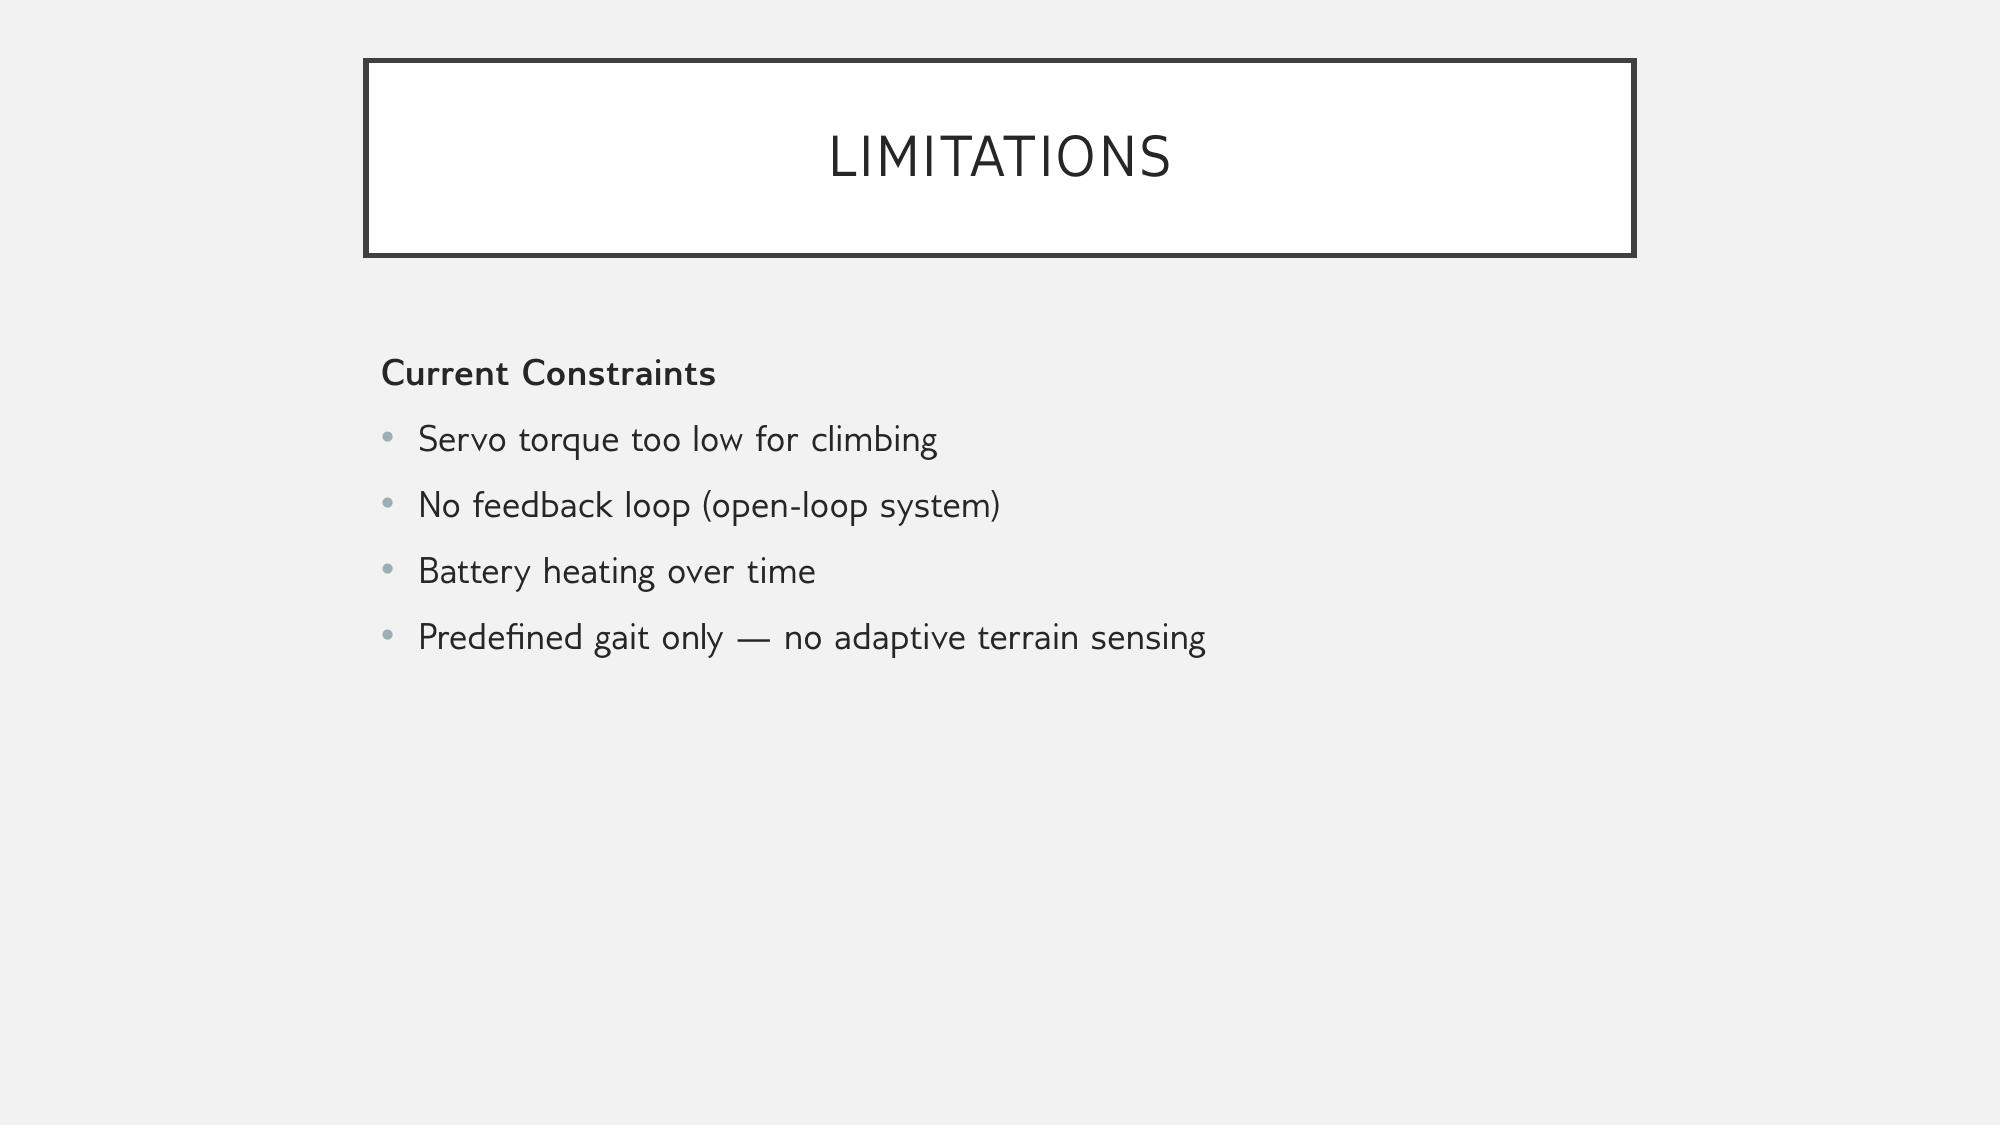

# Limitations
Current Constraints
Servo torque too low for climbing
No feedback loop (open-loop system)
Battery heating over time
Predefined gait only — no adaptive terrain sensing